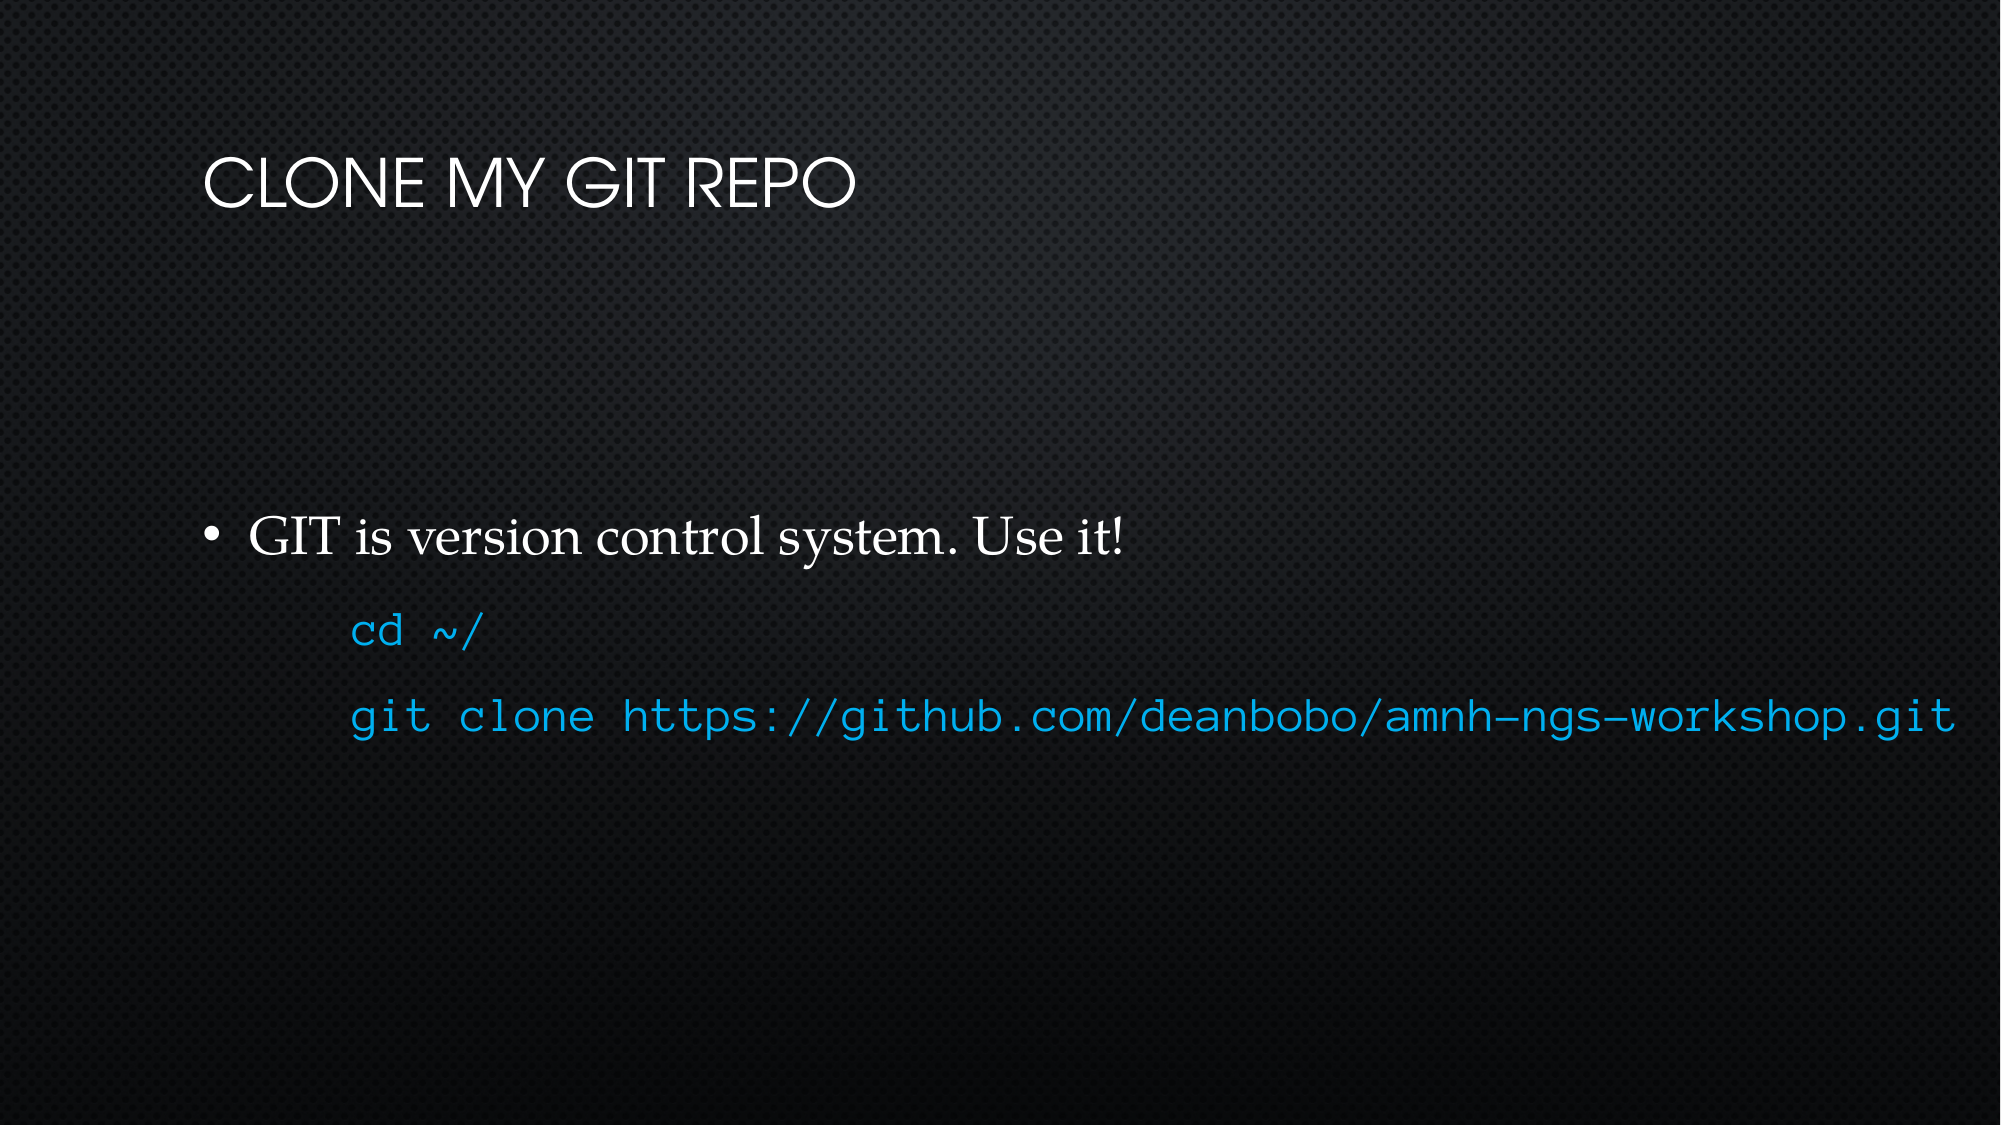

# Clone my GIT repo
GIT is version control system. Use it!
	cd ~/
	git clone https://github.com/deanbobo/amnh-ngs-workshop.git